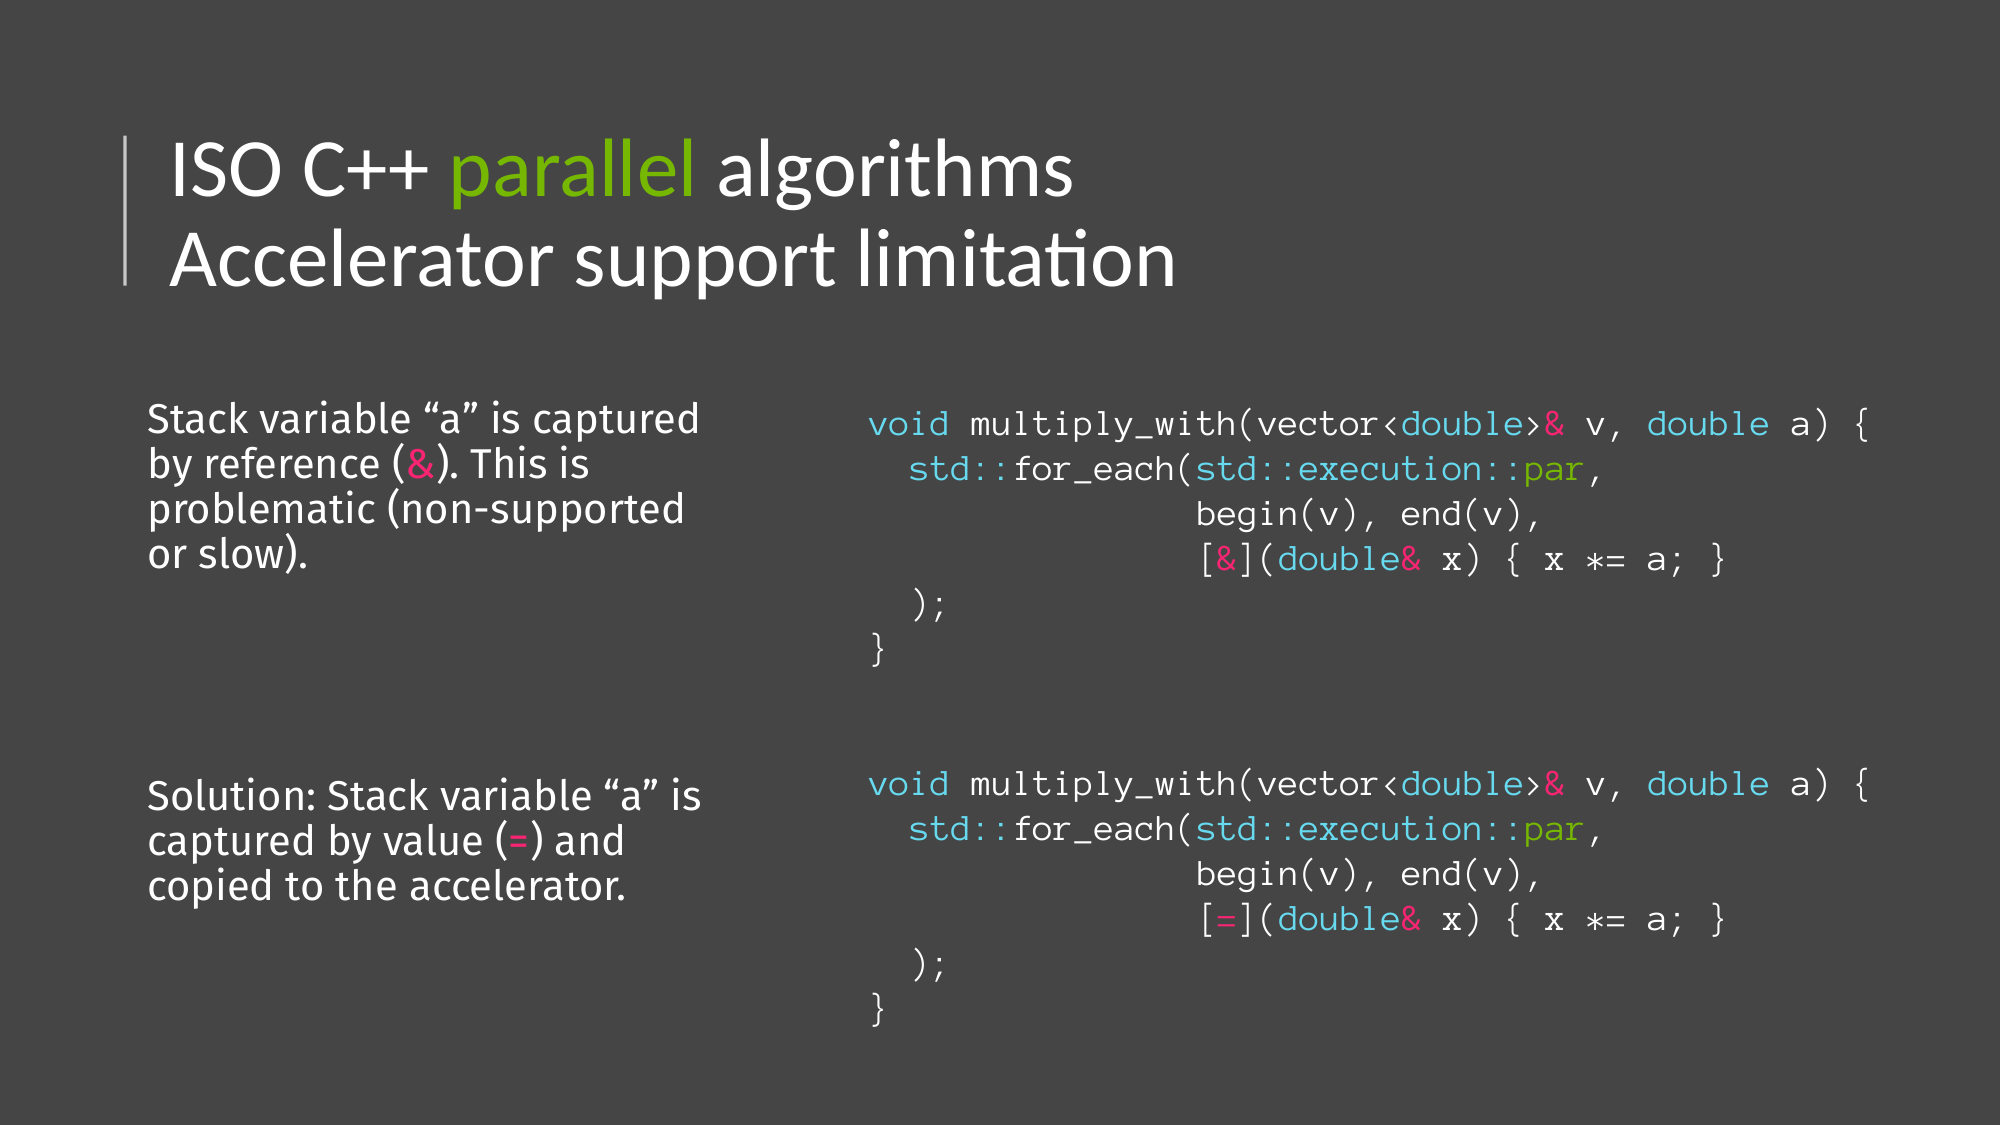

# ISO C++ parallel algorithms Accelerator support limitation
Stack variable “a” is captured by reference (&). This is problematic (non-supported or slow).
void multiply_with(vector<double>& v, double a) {
  std::for_each(std::execution::par,
                begin(v), end(v),
                [&](double& x) { x *= a; }
  );
}

void multiply_with(vector<double>& v, double a) {
  std::for_each(std::execution::par,
                begin(v), end(v),
                [=](double& x) { x *= a; }
  );
}

Solution: Stack variable “a” is captured by value (=) and copied to the accelerator.